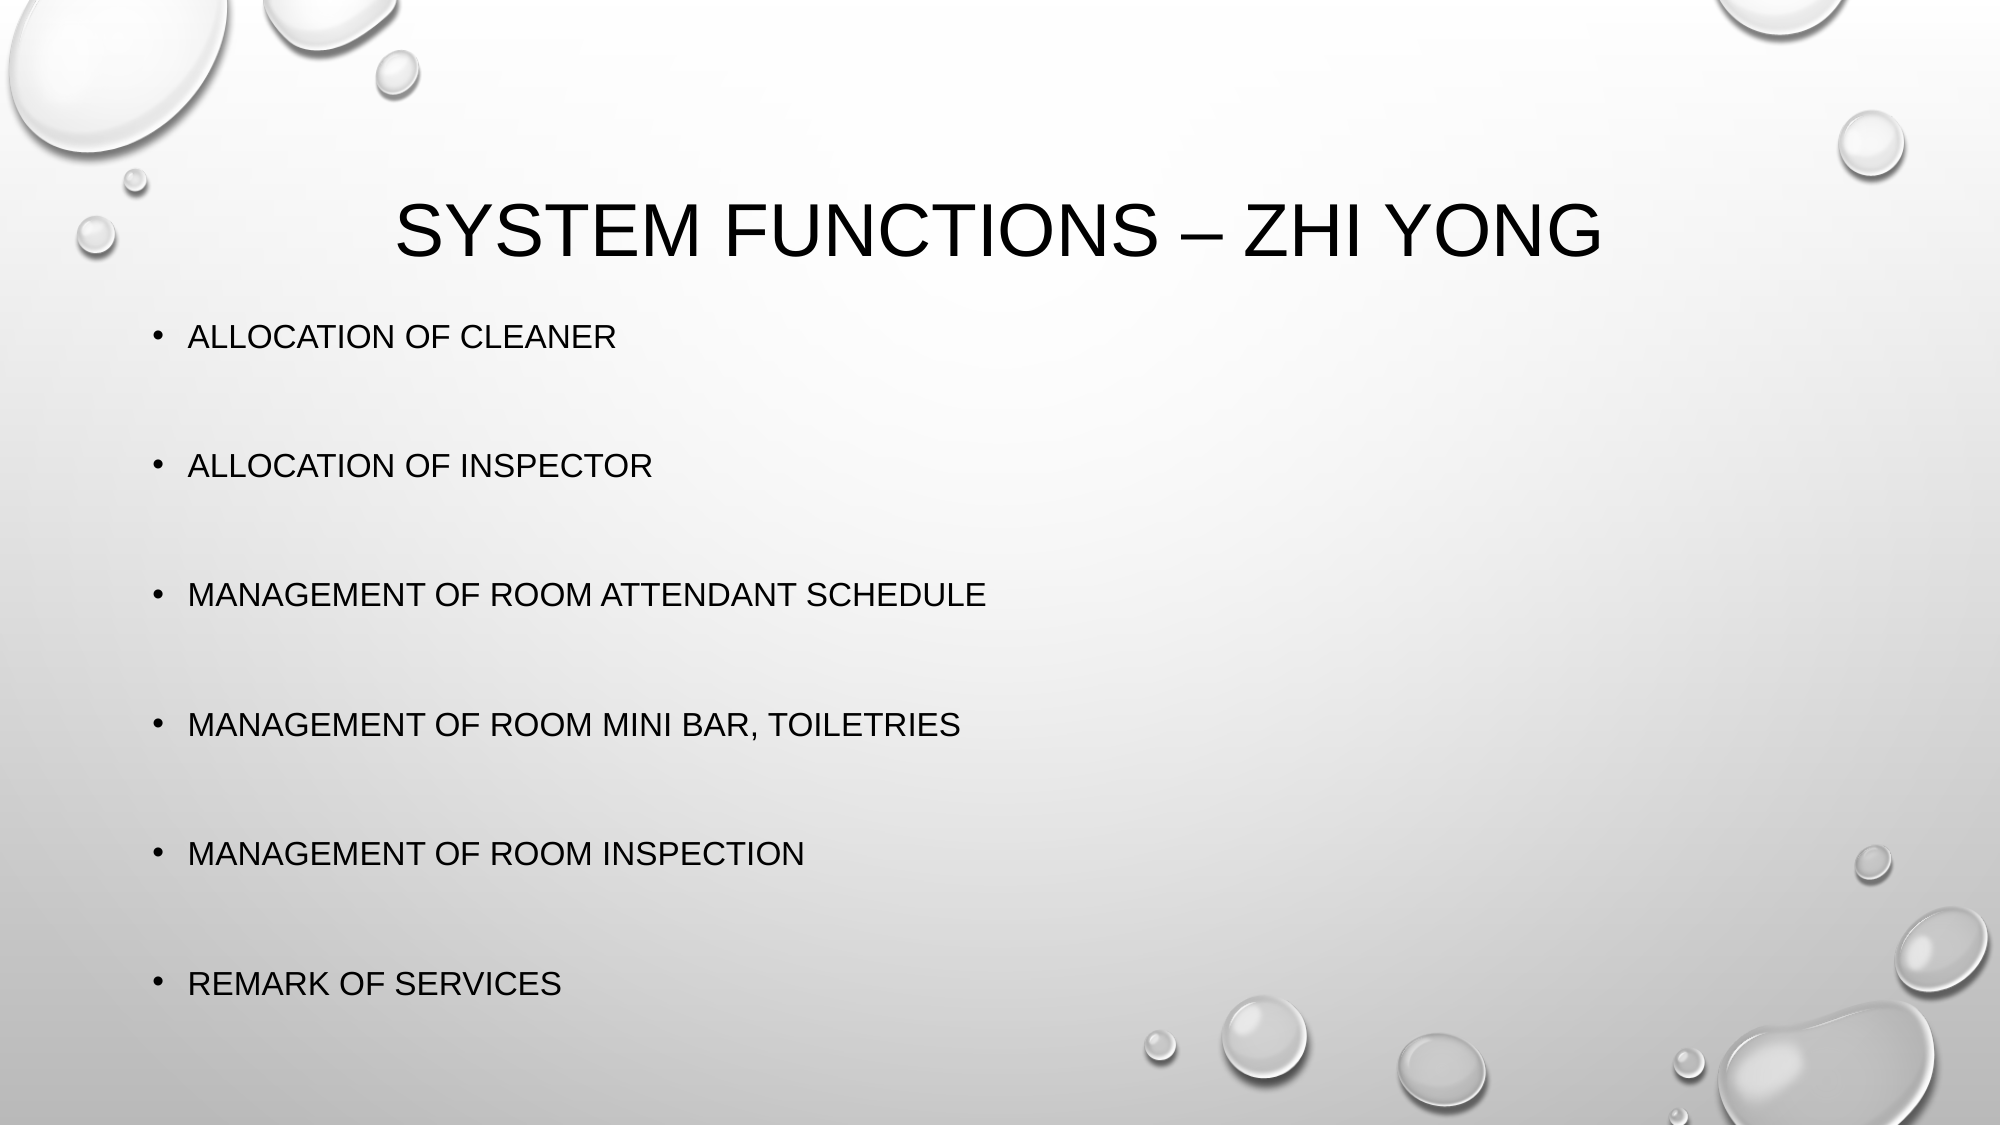

# System Functions – ZHI yong
Allocation of cleaner

Allocation of inspector

Management of room attendant schedule

Management of room mini bar, toiletries

Management of room inspection

Remark of services